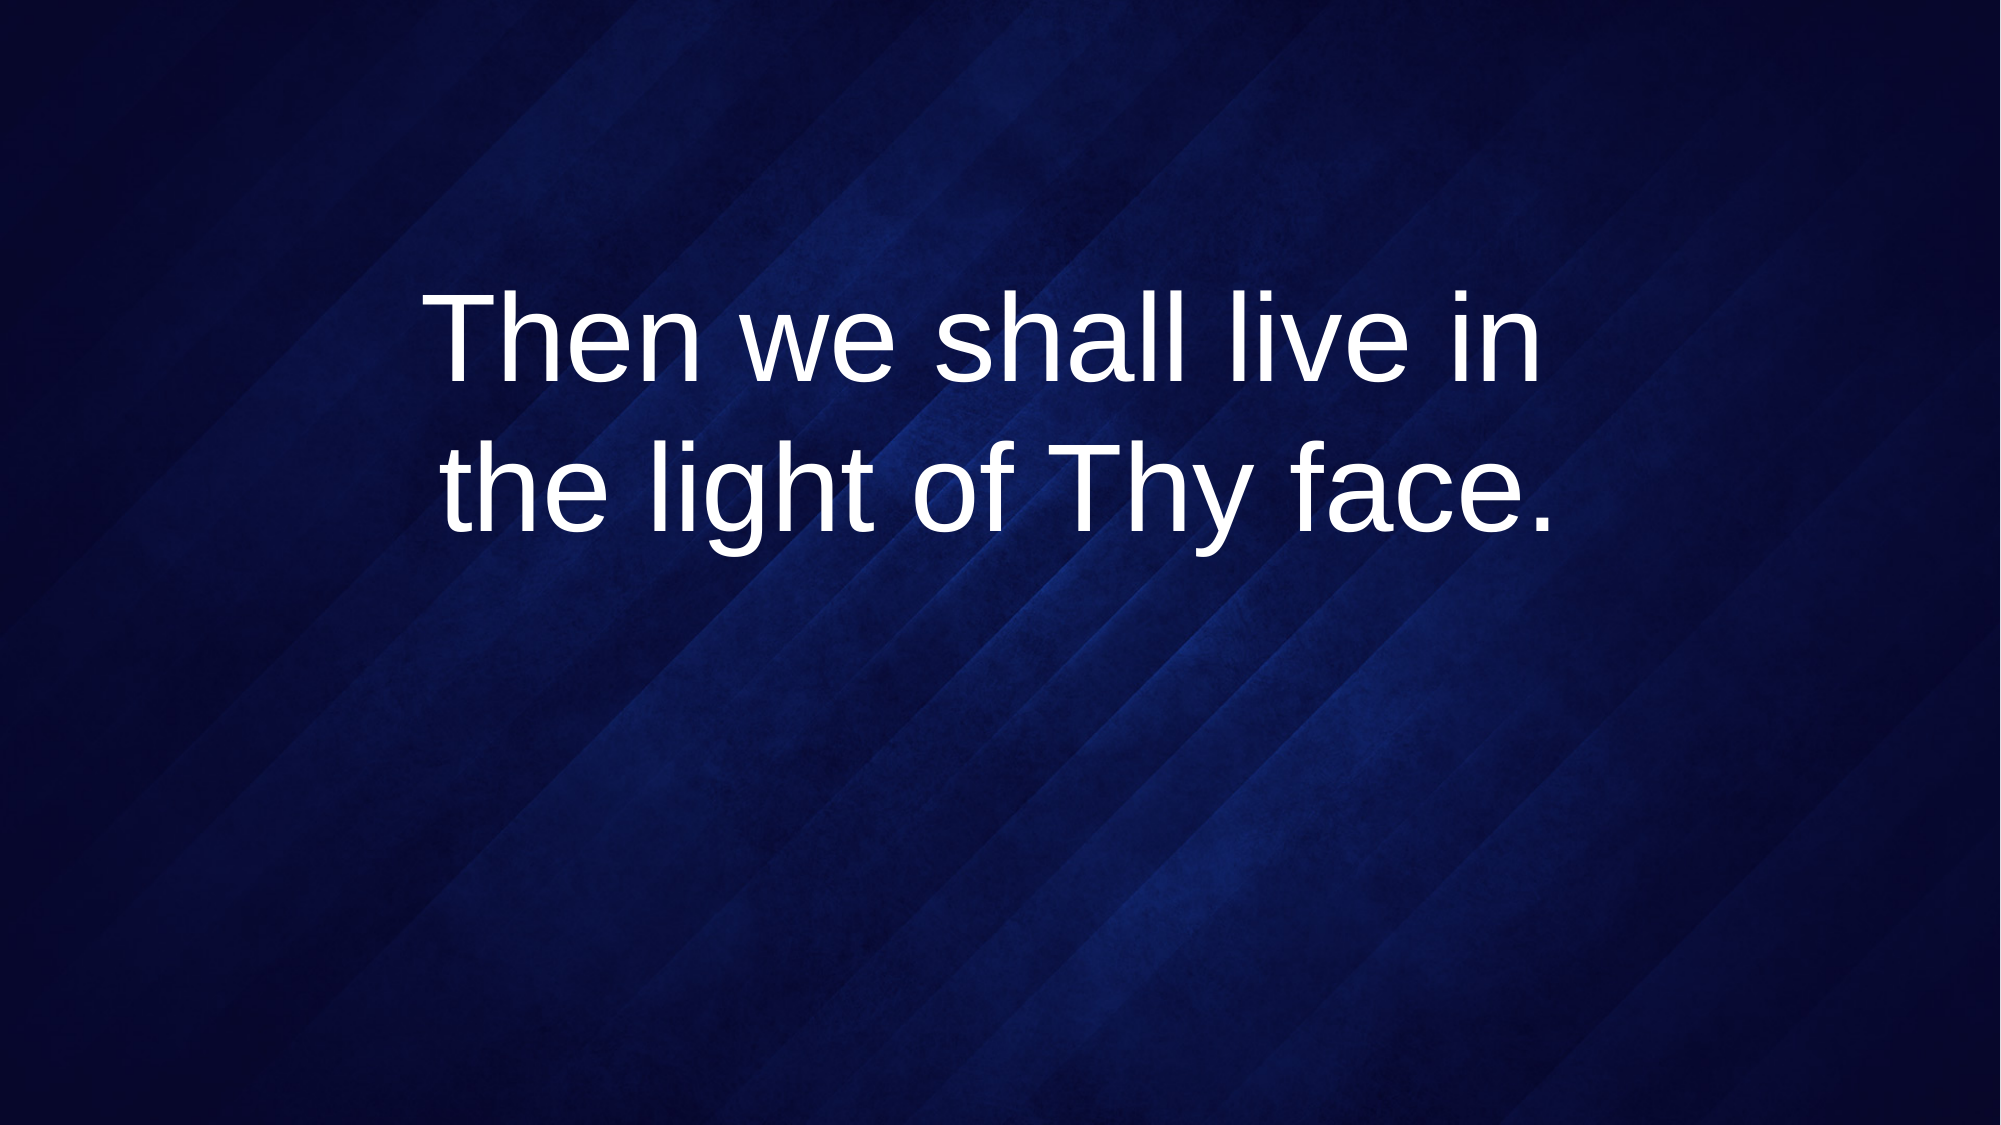

# Then we shall live in the light of Thy face.